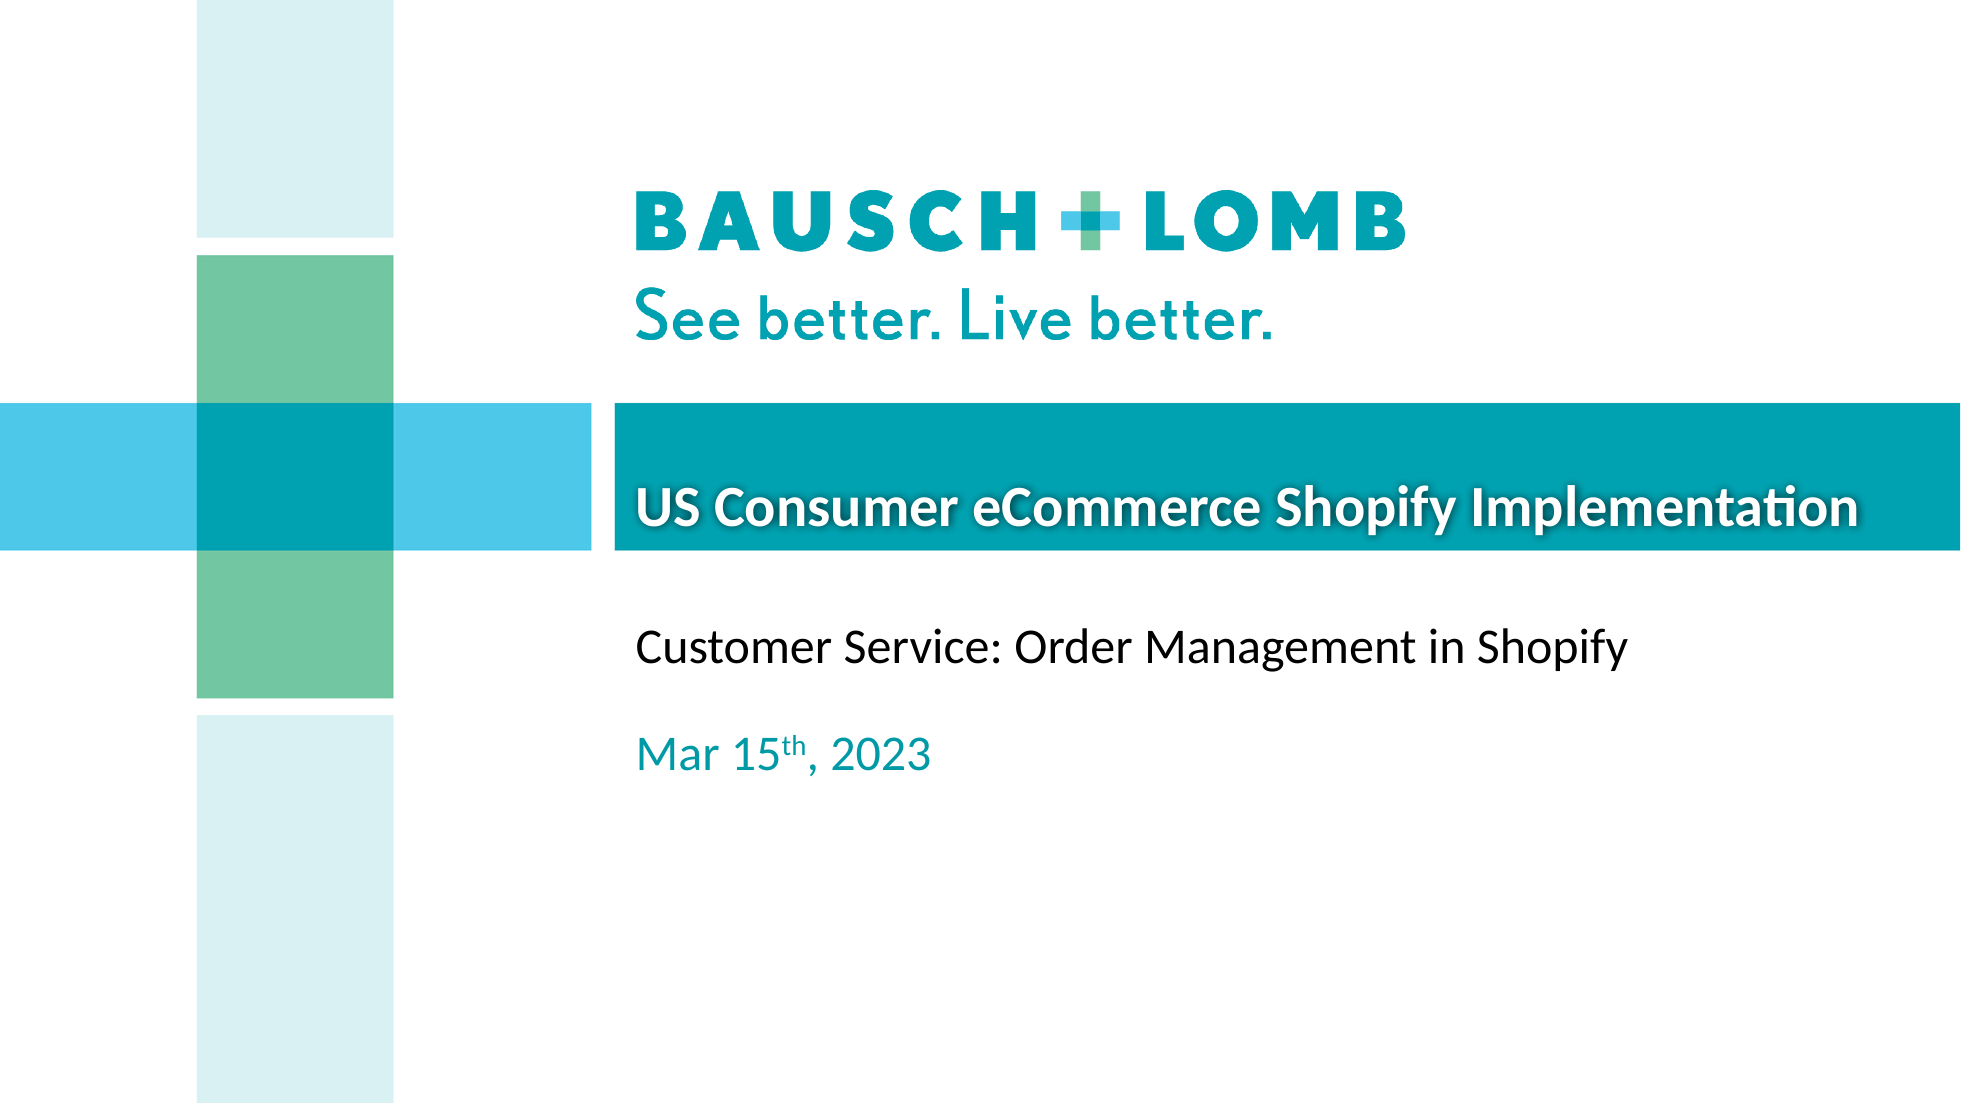

# US Consumer eCommerce Shopify Implementation
Customer Service: Order Management in Shopify
Mar 15th, 2023